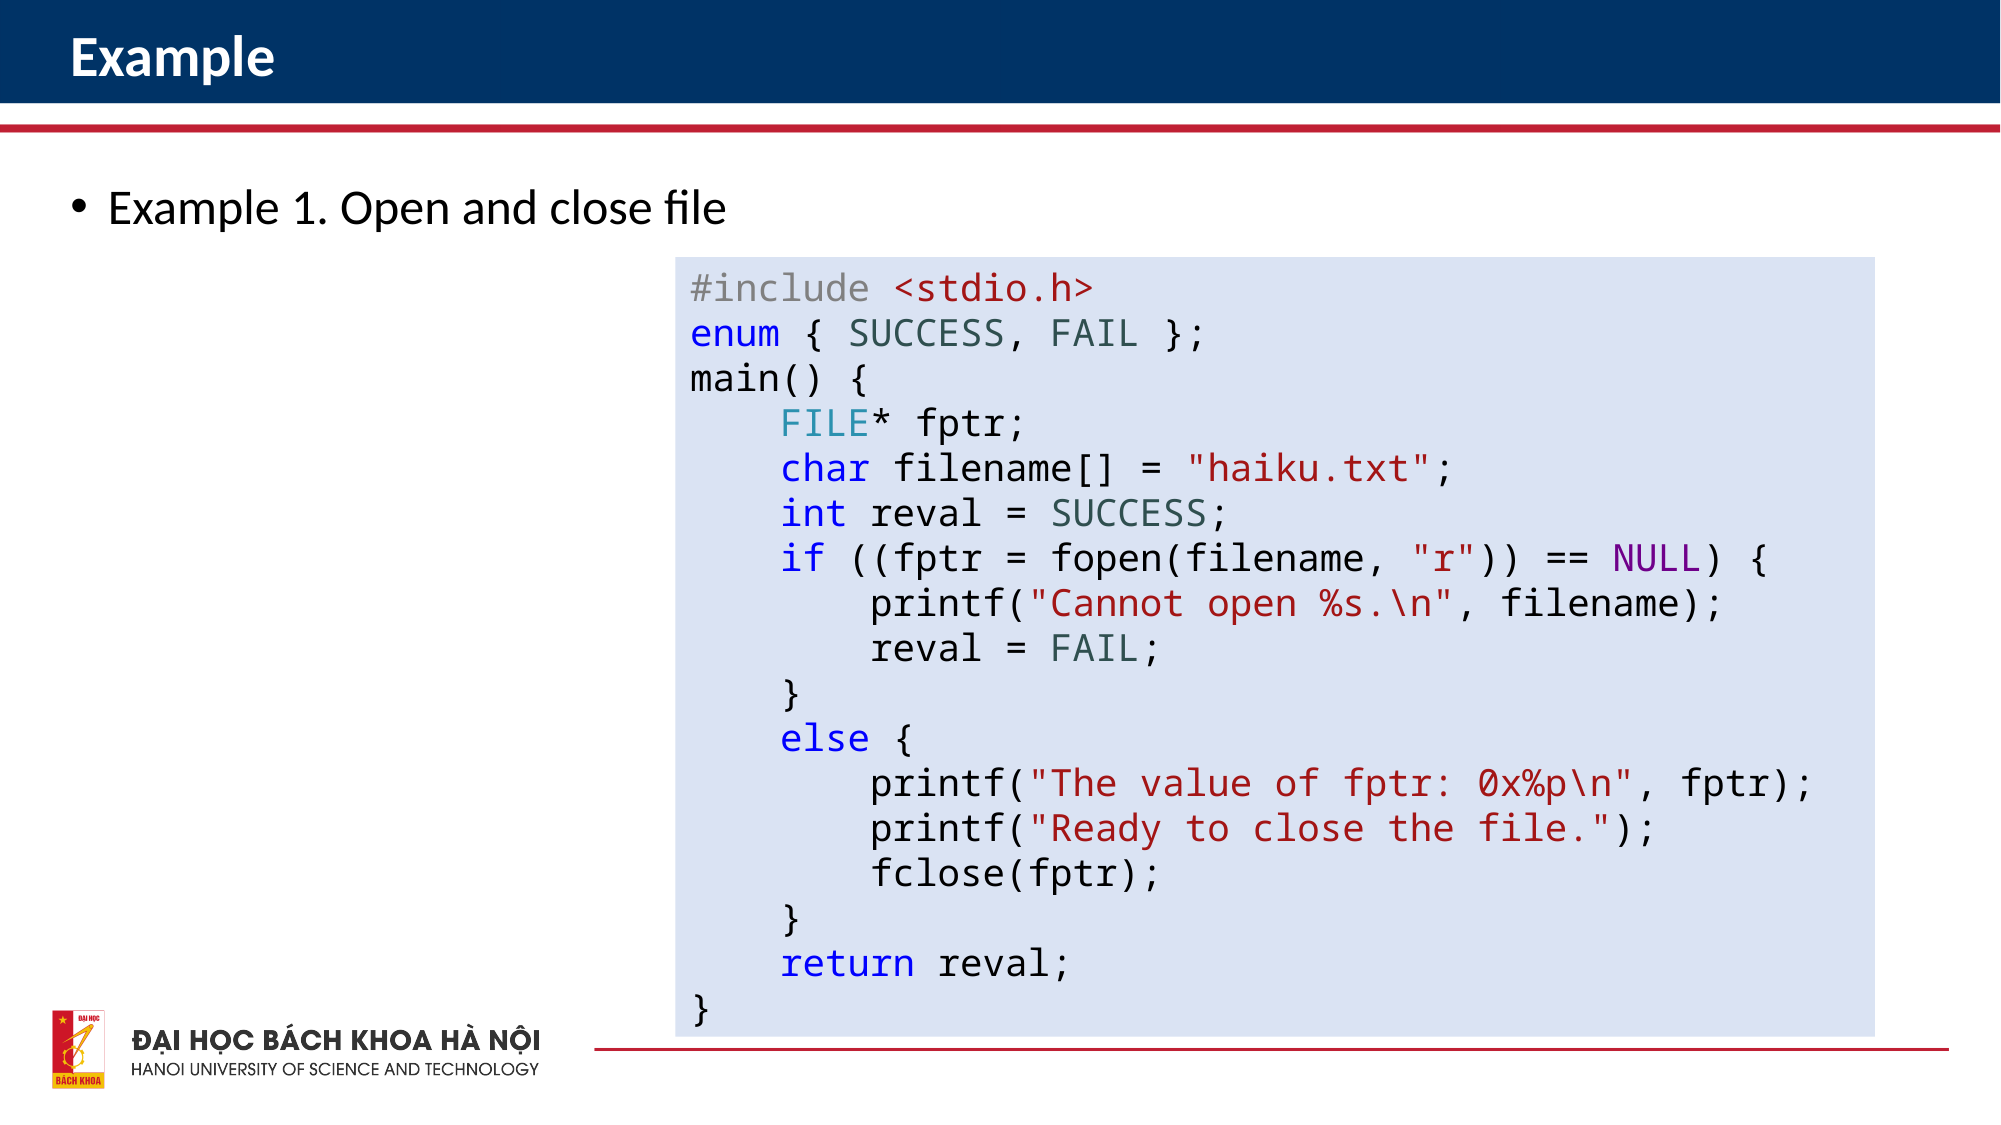

# Example
Example 1. Open and close file
#include <stdio.h>
enum { SUCCESS, FAIL };
main() {
    FILE* fptr;
    char filename[] = "haiku.txt";
    int reval = SUCCESS;
    if ((fptr = fopen(filename, "r")) == NULL) {
        printf("Cannot open %s.\n", filename);
        reval = FAIL;
    }
    else {
        printf("The value of fptr: 0x%p\n", fptr);
        printf("Ready to close the file.");
        fclose(fptr);
    }
    return reval;
}